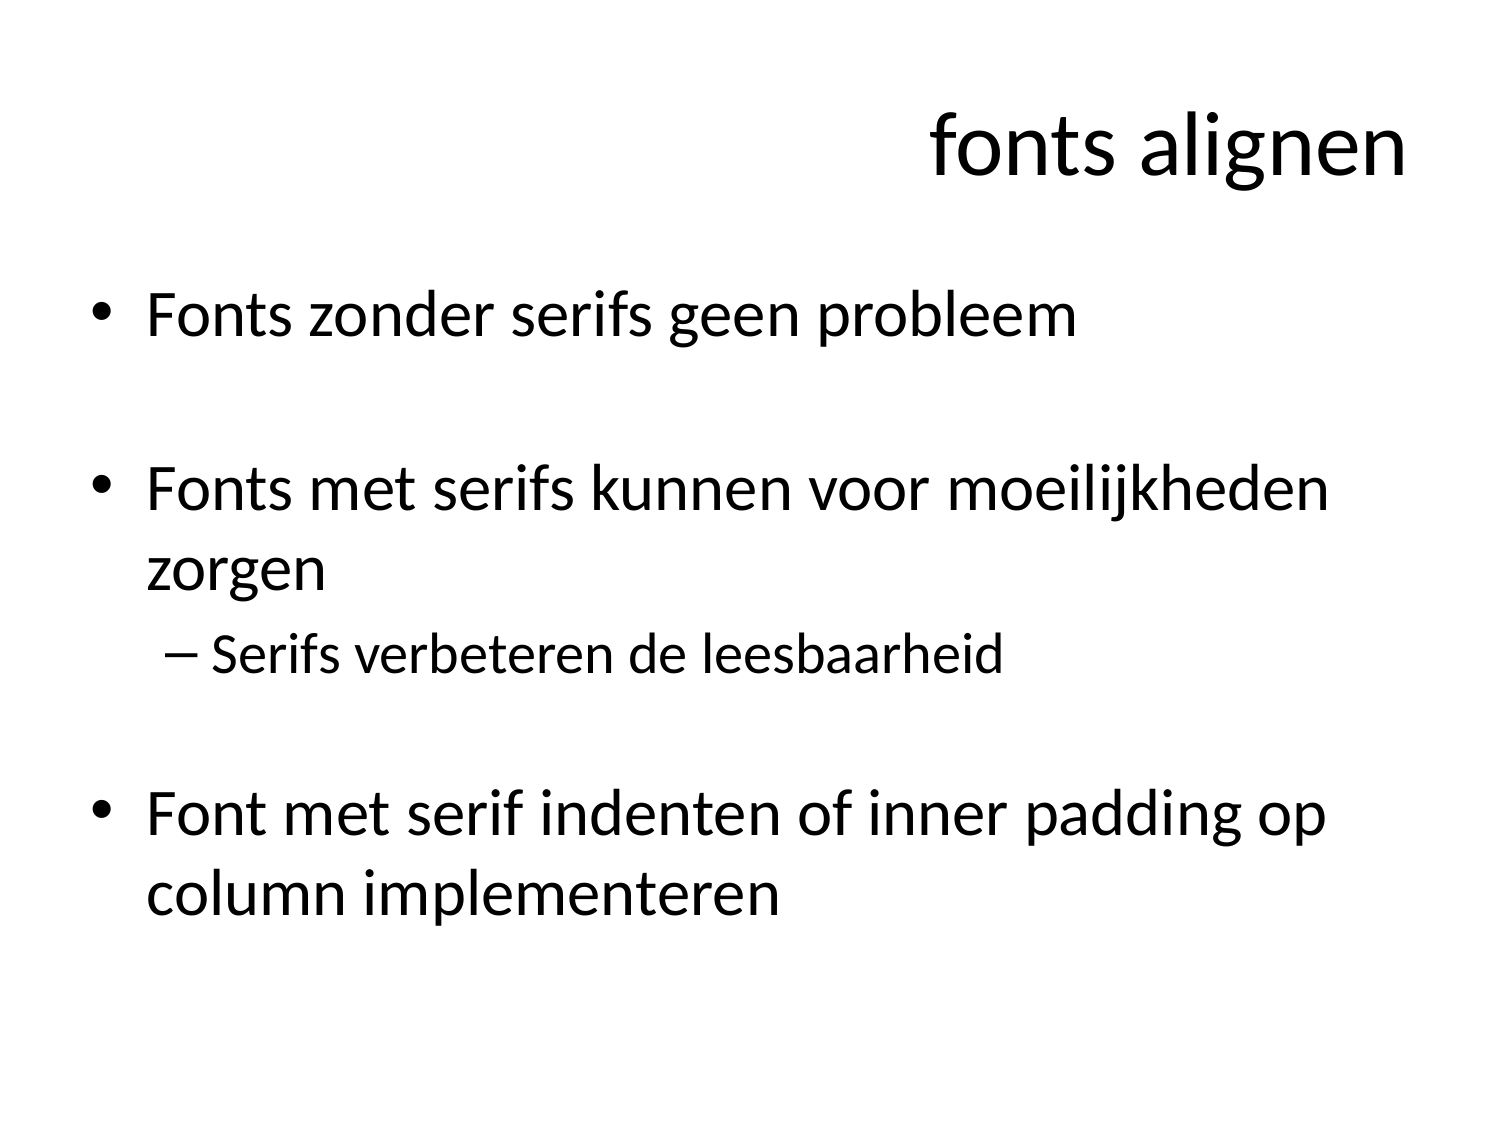

# fonts alignen
Fonts zonder serifs geen probleem
Fonts met serifs kunnen voor moeilijkheden zorgen
Serifs verbeteren de leesbaarheid
Font met serif indenten of inner padding op column implementeren